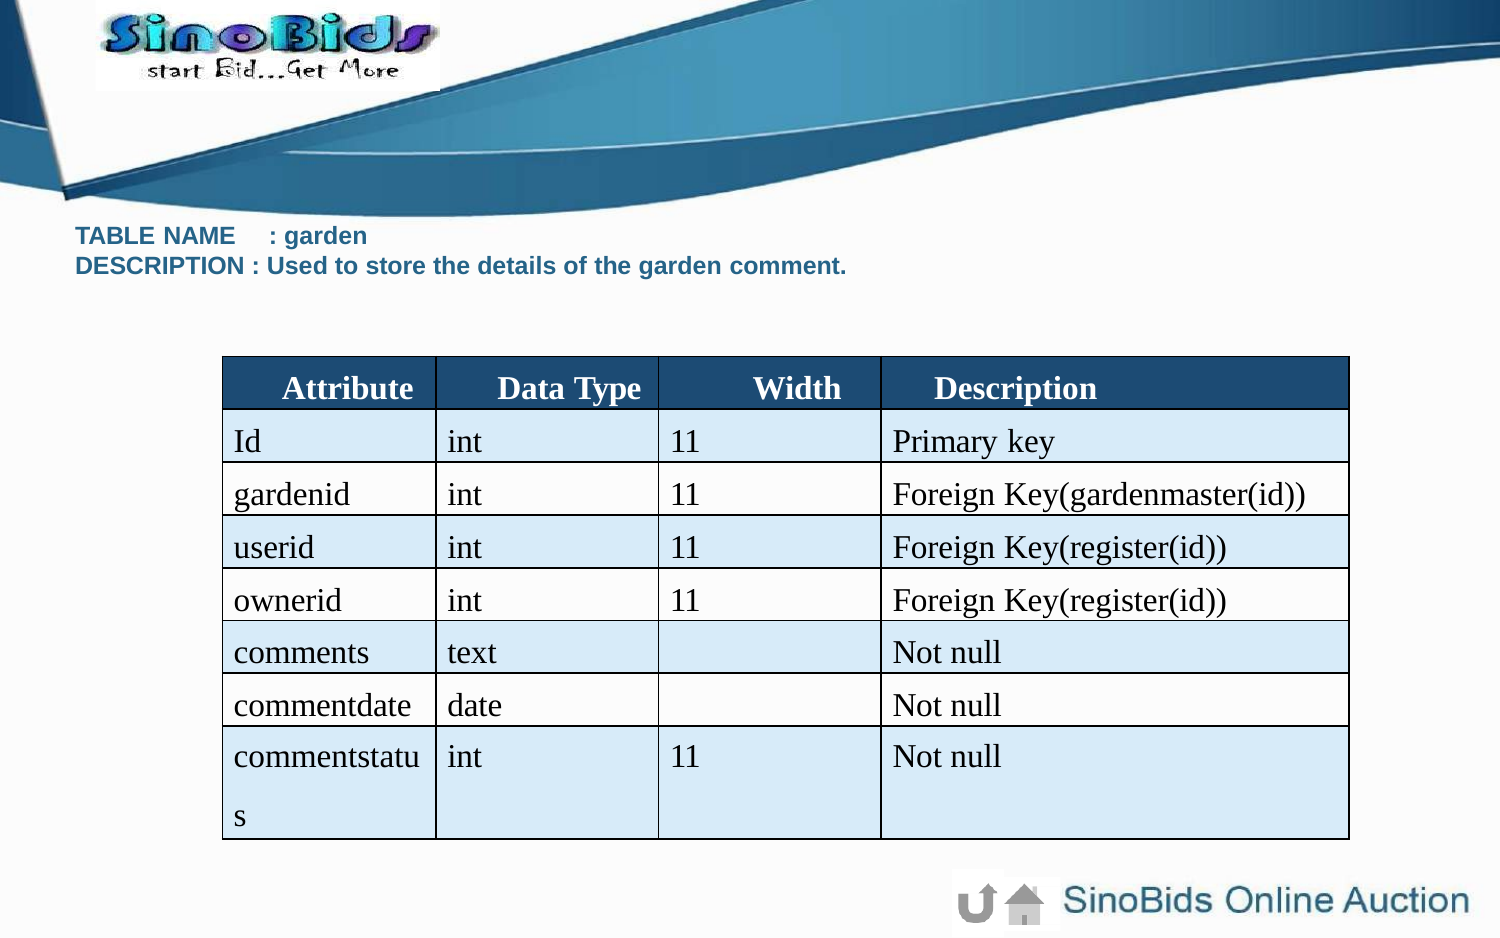

TABLE NAME	: garden
DESCRIPTION : Used to store the details of the garden comment.
| Attribute | Data Type | Width | Description |
| --- | --- | --- | --- |
| Id | int | 11 | Primary key |
| gardenid | int | 11 | Foreign Key(gardenmaster(id)) |
| userid | int | 11 | Foreign Key(register(id)) |
| ownerid | int | 11 | Foreign Key(register(id)) |
| comments | text |  | Not null |
| commentdate | date |  | Not null |
| commentstatu s | int | 11 | Not null |